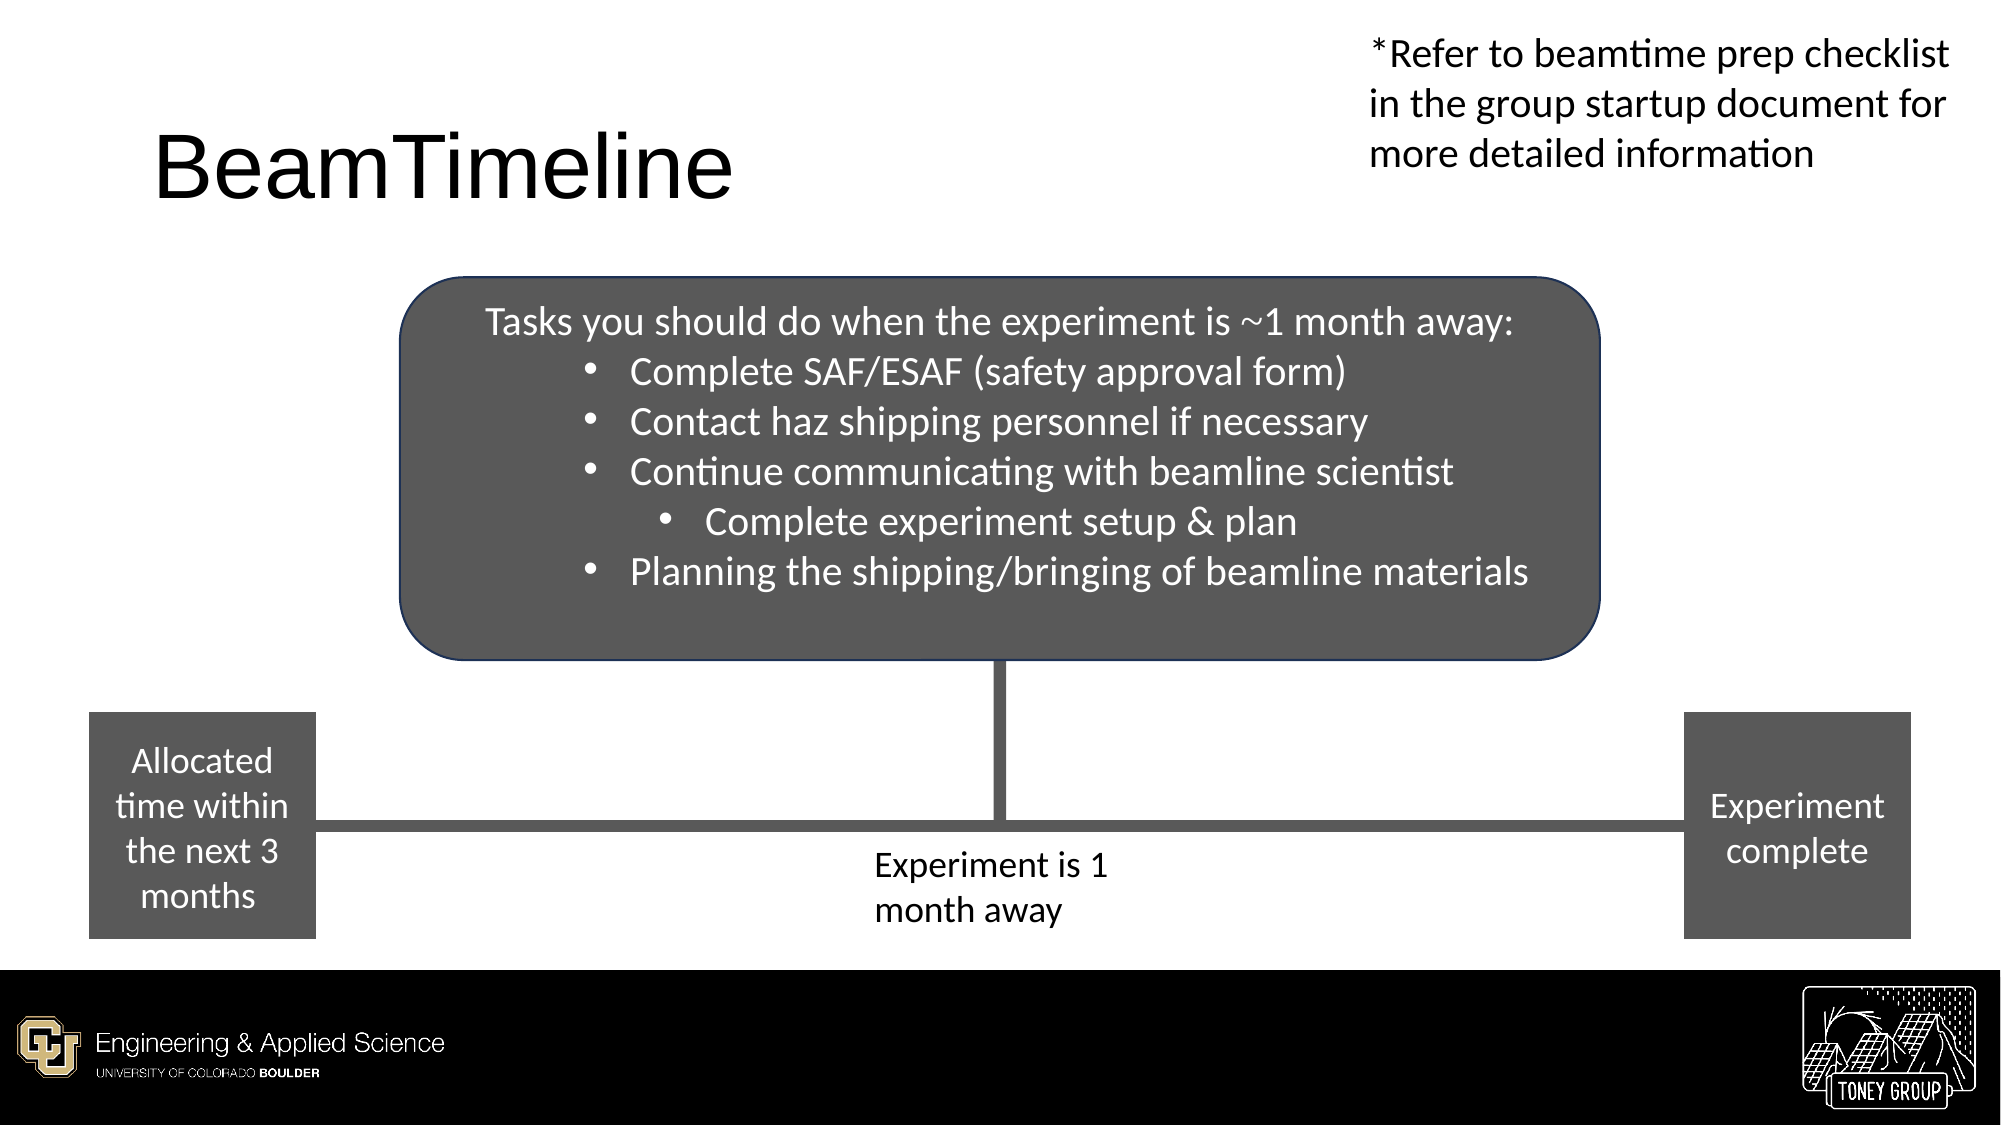

*Refer to beamtime prep checklist in the group startup document for more detailed information
# BeamTimeline
Tasks you should do when the experiment is ~1 month away:
Complete SAF/ESAF (safety approval form)
Contact haz shipping personnel if necessary
Continue communicating with beamline scientist
Complete experiment setup & plan
Planning the shipping/bringing of beamline materials

Allocated time within the next 3 months
Experiment complete
Experiment is 1 month away